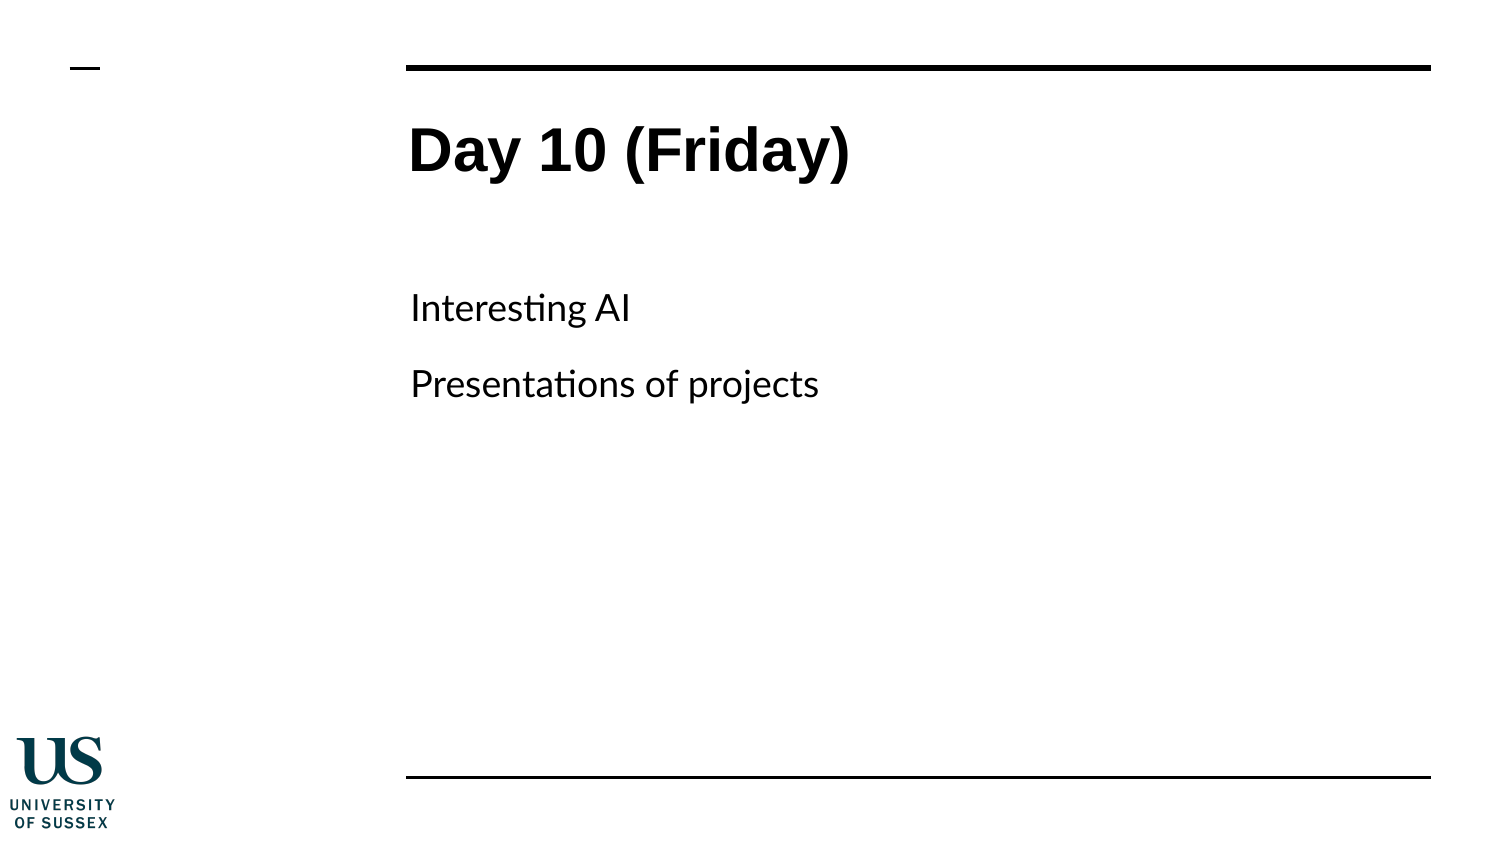

# Day 10 (Friday)
Interesting AI
Presentations of projects